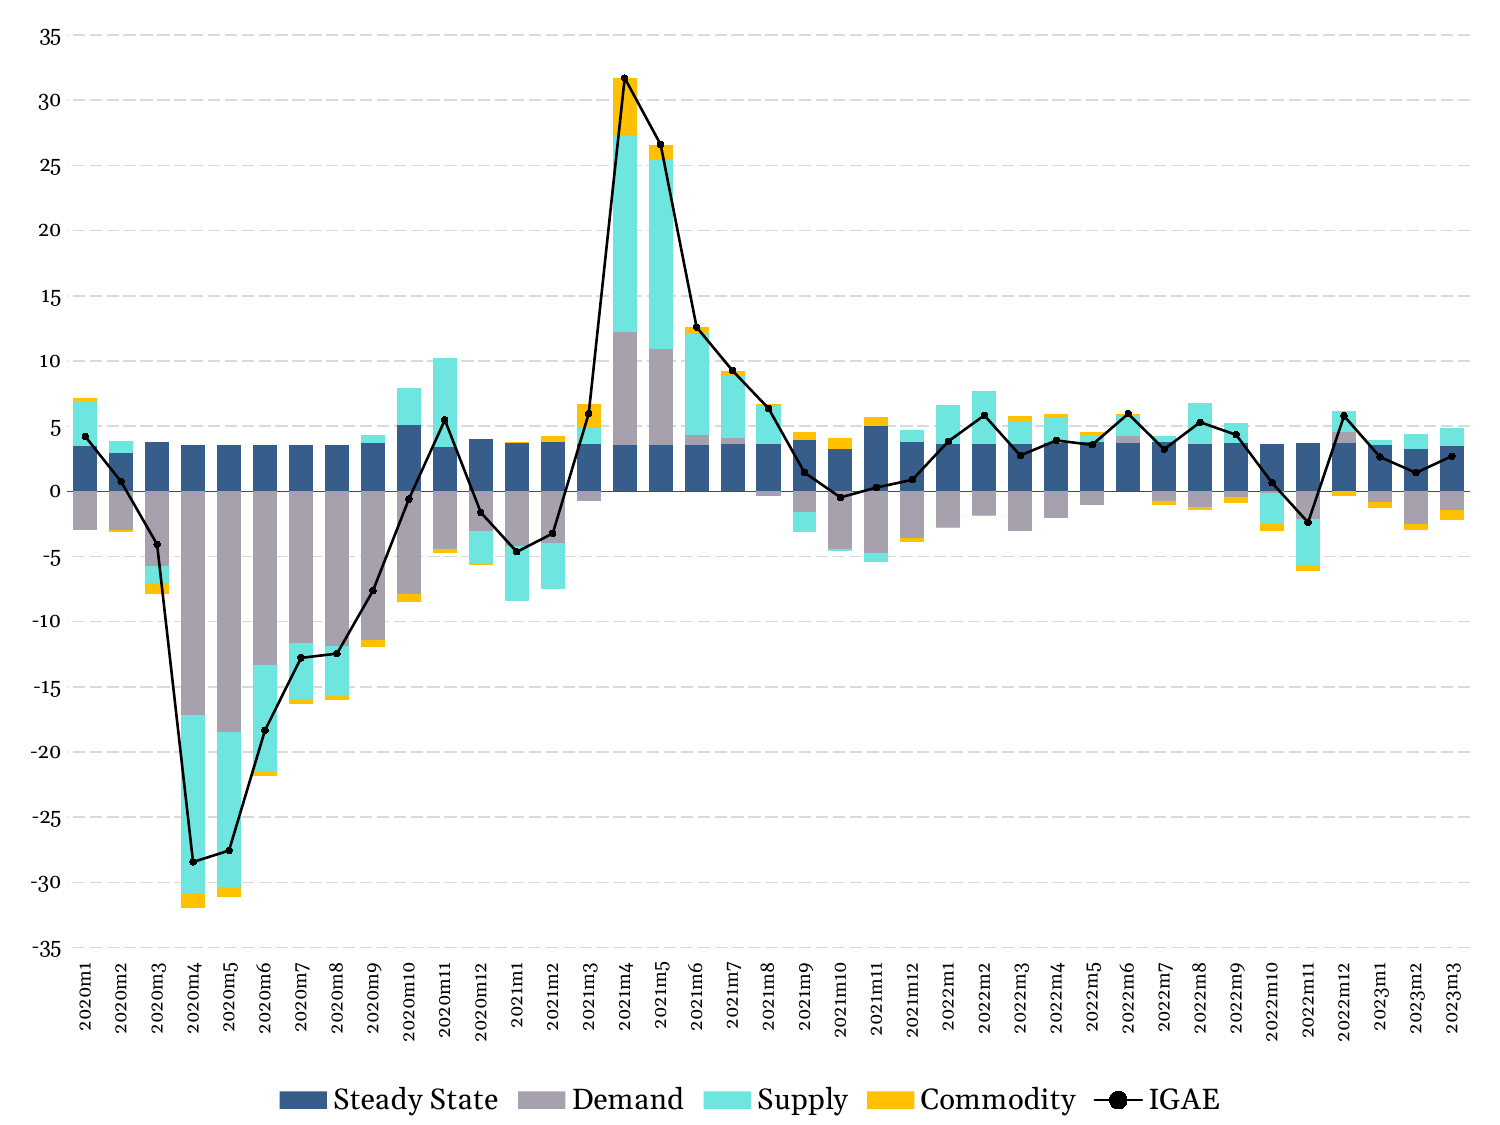

### Chart

| Category | Steady State | Demand | Supply | Commodity | IGAE |
|---|---|---|---|---|---|
| 2020m1 | 3.441599800156381 | -2.9339955861246048 | 3.50702158349188 | 0.20078262728948235 | 4.2154084248131385 |
| 2020m2 | 2.9152150543705 | -3.000224420961452 | 0.9332248209923232 | -0.10337574636725402 | 0.7448397080341174 |
| 2020m3 | 3.794906559505293 | -5.71430818501102 | -1.3029890186901711 | -0.8429813472218359 | -4.065371991417733 |
| 2020m4 | 3.5236832789948163 | -17.154881435867576 | -13.66417541943765 | -1.135667152606012 | -28.43104072891642 |
| 2020m5 | 3.5307429285196745 | -18.440987542118442 | -11.92060541547459 | -0.7255068720820429 | -27.5563569011554 |
| 2020m6 | 3.5383313301764634 | -13.325377142611488 | -8.14271083375407 | -0.40343029362072846 | -18.33318693980982 |
| 2020m7 | 3.5736663640358524 | -11.661447374474758 | -4.230037297652665 | -0.4593449208222759 | -12.777163228913846 |
| 2020m8 | 3.584778401421429 | -11.890071625095487 | -3.780366463023033 | -0.3636723197790409 | -12.449332006476133 |
| 2020m9 | 3.720688248245731 | -11.41467496725748 | 0.6079760916540512 | -0.5477069018221441 | -7.63371752917984 |
| 2020m10 | 5.07609430364681 | -7.894315602329919 | 2.8186692480133226 | -0.5937602570452698 | -0.5933123077150548 |
| 2020m11 | 3.4199286612902293 | -4.390732324956749 | 6.784063206389919 | -0.3359171203802753 | 5.477342422343123 |
| 2020m12 | 4.024840343688893 | -3.062513485017284 | -2.4454863239653055 | -0.1374721924527882 | -1.6206316577464852 |
| 2021m1 | 3.714351101422809 | -4.19075262991549 | -4.2497695942903455 | 0.0814862044039323 | -4.6446849183790935 |
| 2021m2 | 3.814815788021474 | -3.9673069808022747 | -3.5189503193799907 | 0.4432524643610918 | -3.228189047799701 |
| 2021m3 | 3.6103277003295746 | -0.7555099073048813 | 1.2373210242692156 | 1.868510542463977 | 5.960649359757886 |
| 2021m4 | 3.5362871653759833 | 8.670926830471457 | 15.107213709812173 | 4.379598909359909 | 31.69402661501952 |
| 2021m5 | 3.5248778886015897 | 7.381500334925211 | 14.52067246023637 | 1.1708673543652621 | 26.597918038128434 |
| 2021m6 | 3.5798626351837024 | 0.778503720716967 | 7.717855109135334 | 0.5093706741638505 | 12.585592139199854 |
| 2021m7 | 3.5962172810428275 | 0.5293047272641399 | 4.703772928624519 | 0.4247106831330892 | 9.254005620064575 |
| 2021m8 | 3.6061421650037966 | -0.3540202720593828 | 2.963719142097626 | 0.142735761198905 | 6.3585767962409445 |
| 2021m9 | 3.9438479812233087 | -1.6036496733653294 | -1.5227824394178597 | 0.6205560479859092 | 1.4379719164260285 |
| 2021m10 | 3.228030921999955 | -4.4311342182965205 | -0.1401048657534547 | 0.8770896123859132 | -0.4661185496641074 |
| 2021m11 | 4.98955512493013 | -4.722017042217033 | -0.6818318598500058 | 0.7050371962978403 | 0.2907434191609326 |
| 2021m12 | 3.770097776423236 | -3.591635535781805 | 0.9731732737005392 | -0.26388060756062437 | 0.8877549067813462 |
| 2022m1 | 3.6369005035498487 | -2.738586236104801 | 2.990590861260658 | -0.05457628513694891 | 3.8343288435687573 |
| 2022m2 | 3.619748325828365 | -1.8334134321098756 | 4.095950616174999 | -0.054839124103730215 | 5.8274463857897585 |
| 2022m3 | 3.653873162956688 | -3.024087575406973 | 1.7262643939253568 | 0.3913994169008732 | 2.747449398375945 |
| 2022m4 | 3.701946699692425 | -2.02495067011082 | 2.0075092036536075 | 0.22139281449292816 | 3.90589804772814 |
| 2022m5 | 3.7959533911436316 | -1.019713732135791 | 0.49241000404781077 | 0.29761754783816313 | 3.5662672108938143 |
| 2022m6 | 3.712056155654205 | 0.5220844306563376 | 1.6034623184822103 | 0.11143018783775363 | 5.949033092630507 |
| 2022m7 | 3.795606612781964 | -0.7245434647423407 | 0.4403205205973577 | -0.28555698817486247 | 3.2258266804621183 |
| 2022m8 | 3.6463677626554825 | -1.1848685726102668 | 3.100157587741451 | -0.2637687468794843 | 5.297888030907183 |
| 2022m9 | 3.69216352542227 | -0.42037293391727404 | 1.567478968841443 | -0.5032071918402509 | 4.336062368506188 |
| 2022m10 | 3.656213574908826 | -0.1505957869680766 | -2.328730935413891 | -0.5268122436337112 | 0.6500746088931475 |
| 2022m11 | 3.6877654243203053 | -2.0866783920420633 | -3.566499094791799 | -0.4228530615896931 | -2.3882651241032504 |
| 2022m12 | 3.6864898040219467 | 0.8520268380783108 | 1.605616988873873 | -0.3614302226492783 | 5.782703408324852 |
| 2023m1 | 3.536242707292392 | -0.7901127928066956 | 0.38680038307995107 | -0.4966787513991129 | 2.636251546166535 |
| 2023m2 | 3.2185028896134322 | -2.4663387688533964 | 1.1997669610038455 | -0.528633097607113 | 1.4232979841567683 |
| 2023m3 | 3.4712318991232163 | -1.464180804018604 | 1.4139145569824108 | -0.7218240266594081 | 2.6991416254276146 |